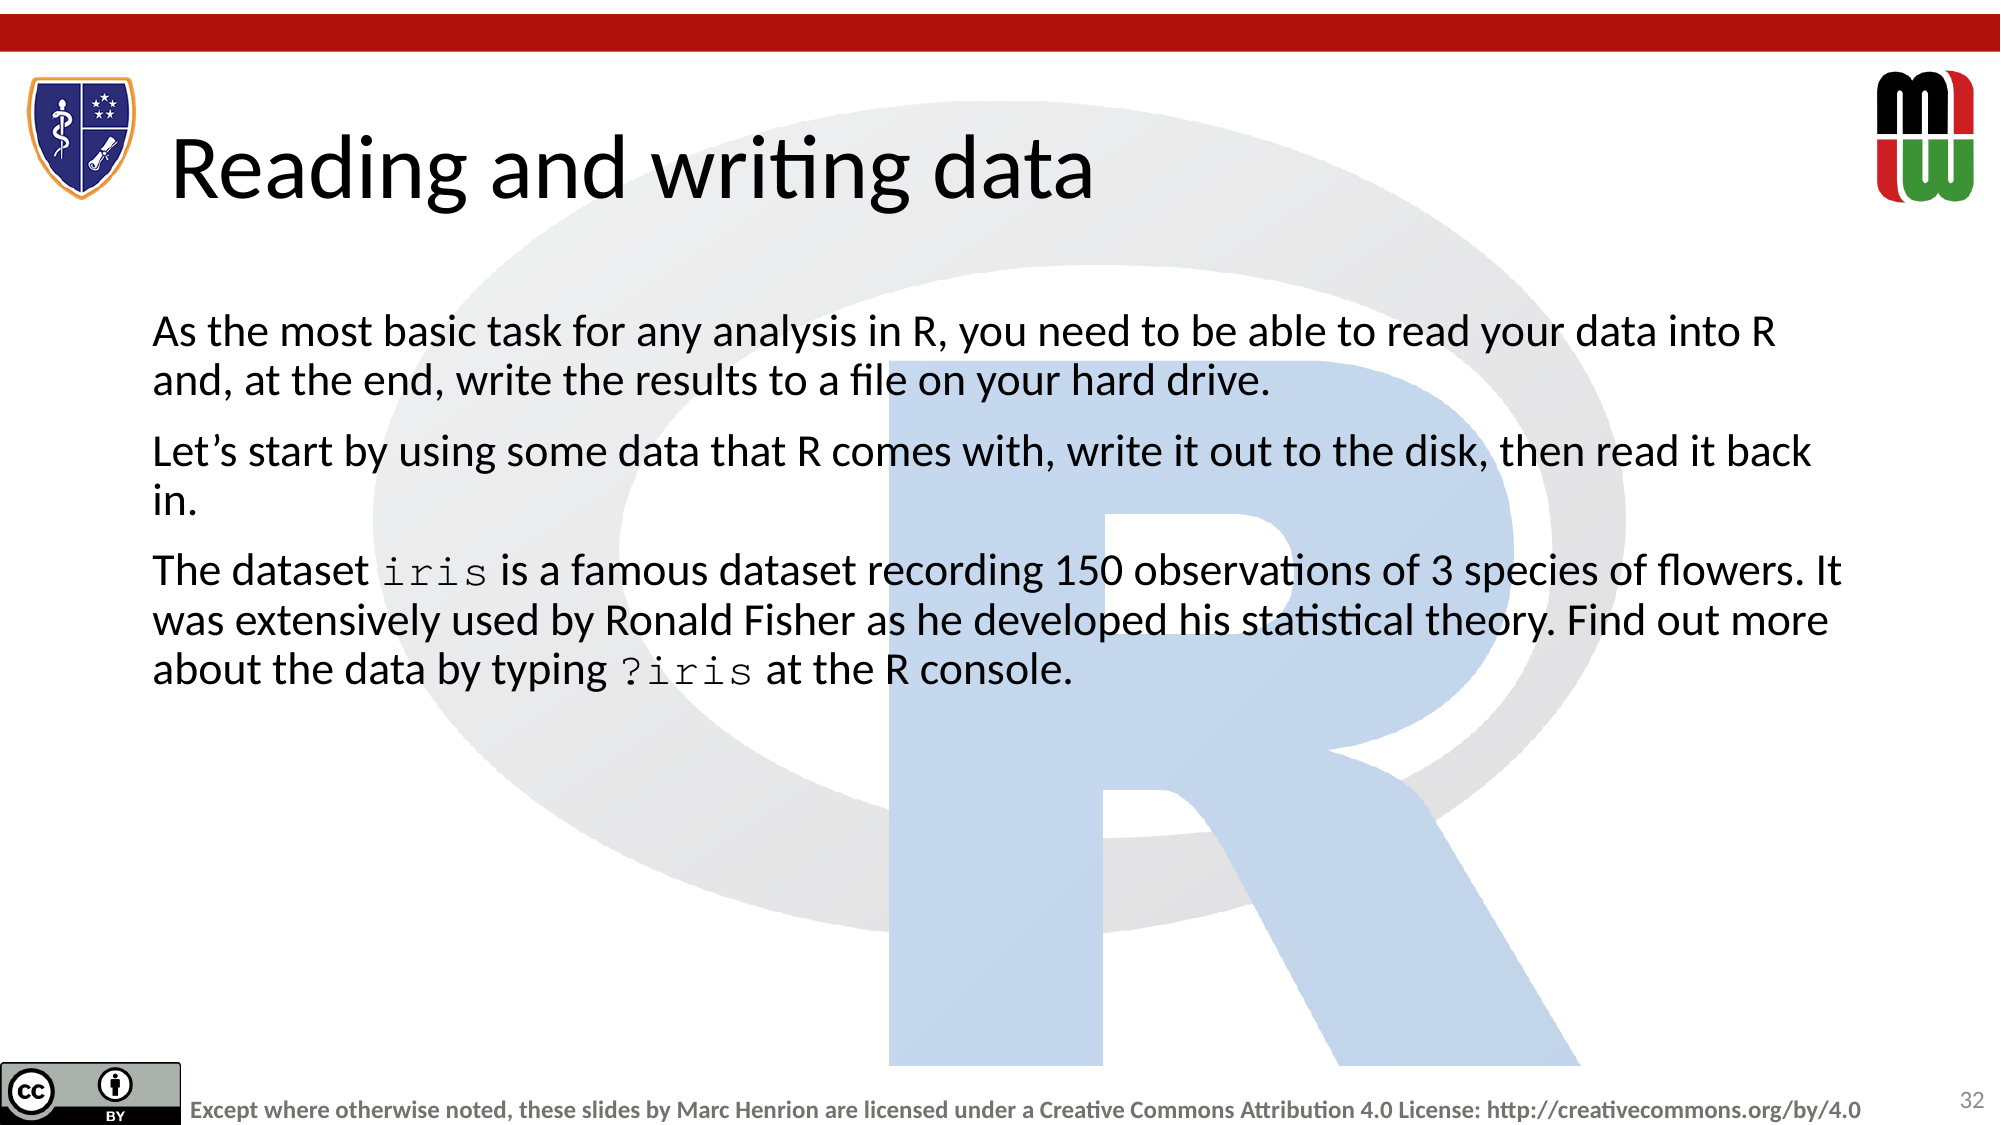

# Reading and writing data
As the most basic task for any analysis in R, you need to be able to read your data into R and, at the end, write the results to a file on your hard drive.
Let’s start by using some data that R comes with, write it out to the disk, then read it back in.
The dataset iris is a famous dataset recording 150 observations of 3 species of flowers. It was extensively used by Ronald Fisher as he developed his statistical theory. Find out more about the data by typing ?iris at the R console.
32